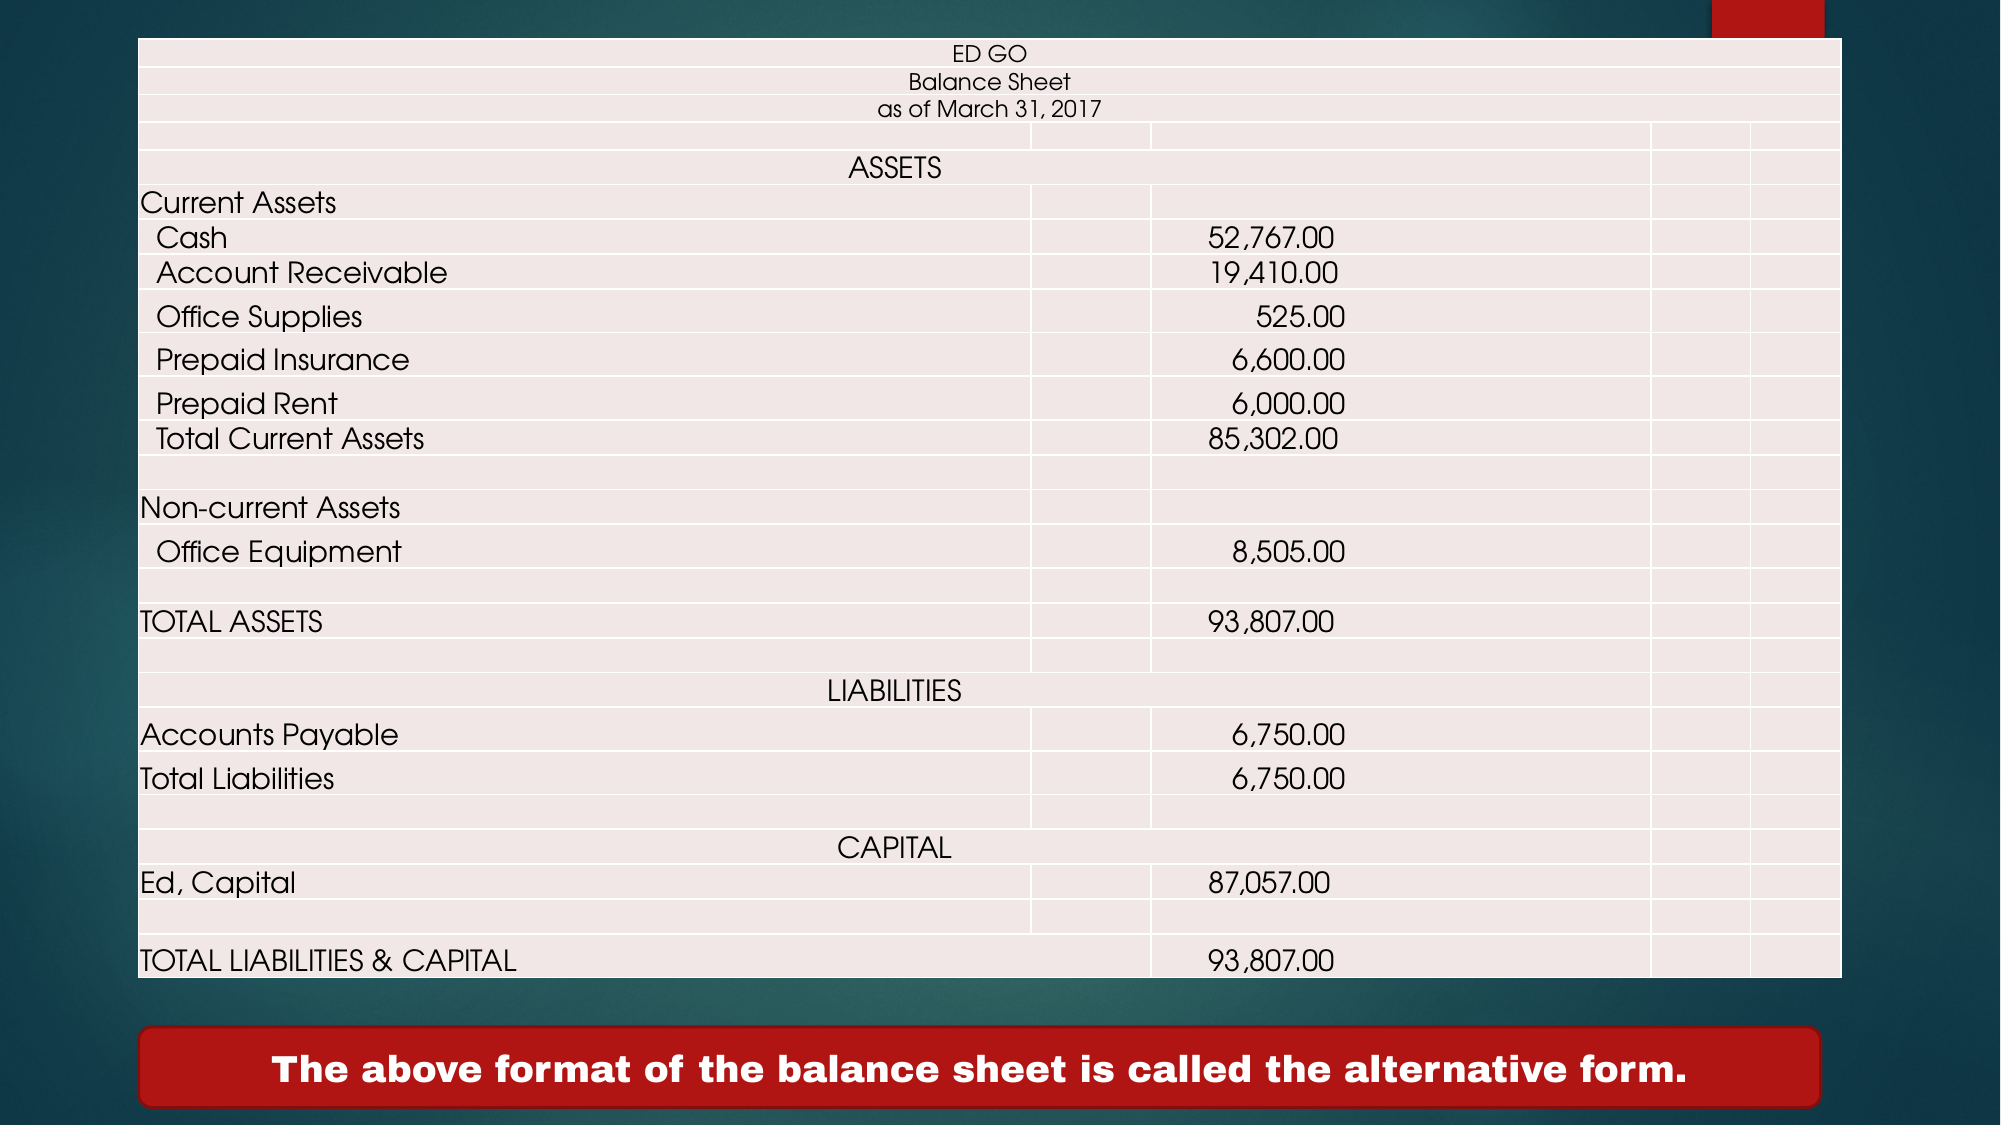

| ED GO |  |  |  |  |
| --- | --- | --- | --- | --- |
| Balance Sheet |  |  |  |  |
| as of March 31, 2017 |  |  |  |  |
|  |  |  |  |  |
| ASSETS |  |  |  |  |
| Current Assets |  |  |  |  |
| Cash |  | 52,767.00 |  |  |
| Account Receivable |  | 19,410.00 |  |  |
| Office Supplies |  | 525.00 |  |  |
| Prepaid Insurance |  | 6,600.00 |  |  |
| Prepaid Rent |  | 6,000.00 |  |  |
| Total Current Assets |  | 85,302.00 |  |  |
|  |  |  |  |  |
| Non-current Assets |  |  |  |  |
| Office Equipment |  | 8,505.00 |  |  |
|  |  |  |  |  |
| TOTAL ASSETS |  | 93,807.00 |  |  |
|  |  |  |  |  |
| LIABILITIES |  |  |  |  |
| Accounts Payable |  | 6,750.00 |  |  |
| Total Liabilities |  | 6,750.00 |  |  |
|  |  |  |  |  |
| CAPITAL |  |  |  |  |
| Ed, Capital |  | 87,057.00 |  |  |
|  |  |  |  |  |
| TOTAL LIABILITIES & CAPITAL |  | 93,807.00 |  |  |

The above format of the balance sheet is called the alternative form.